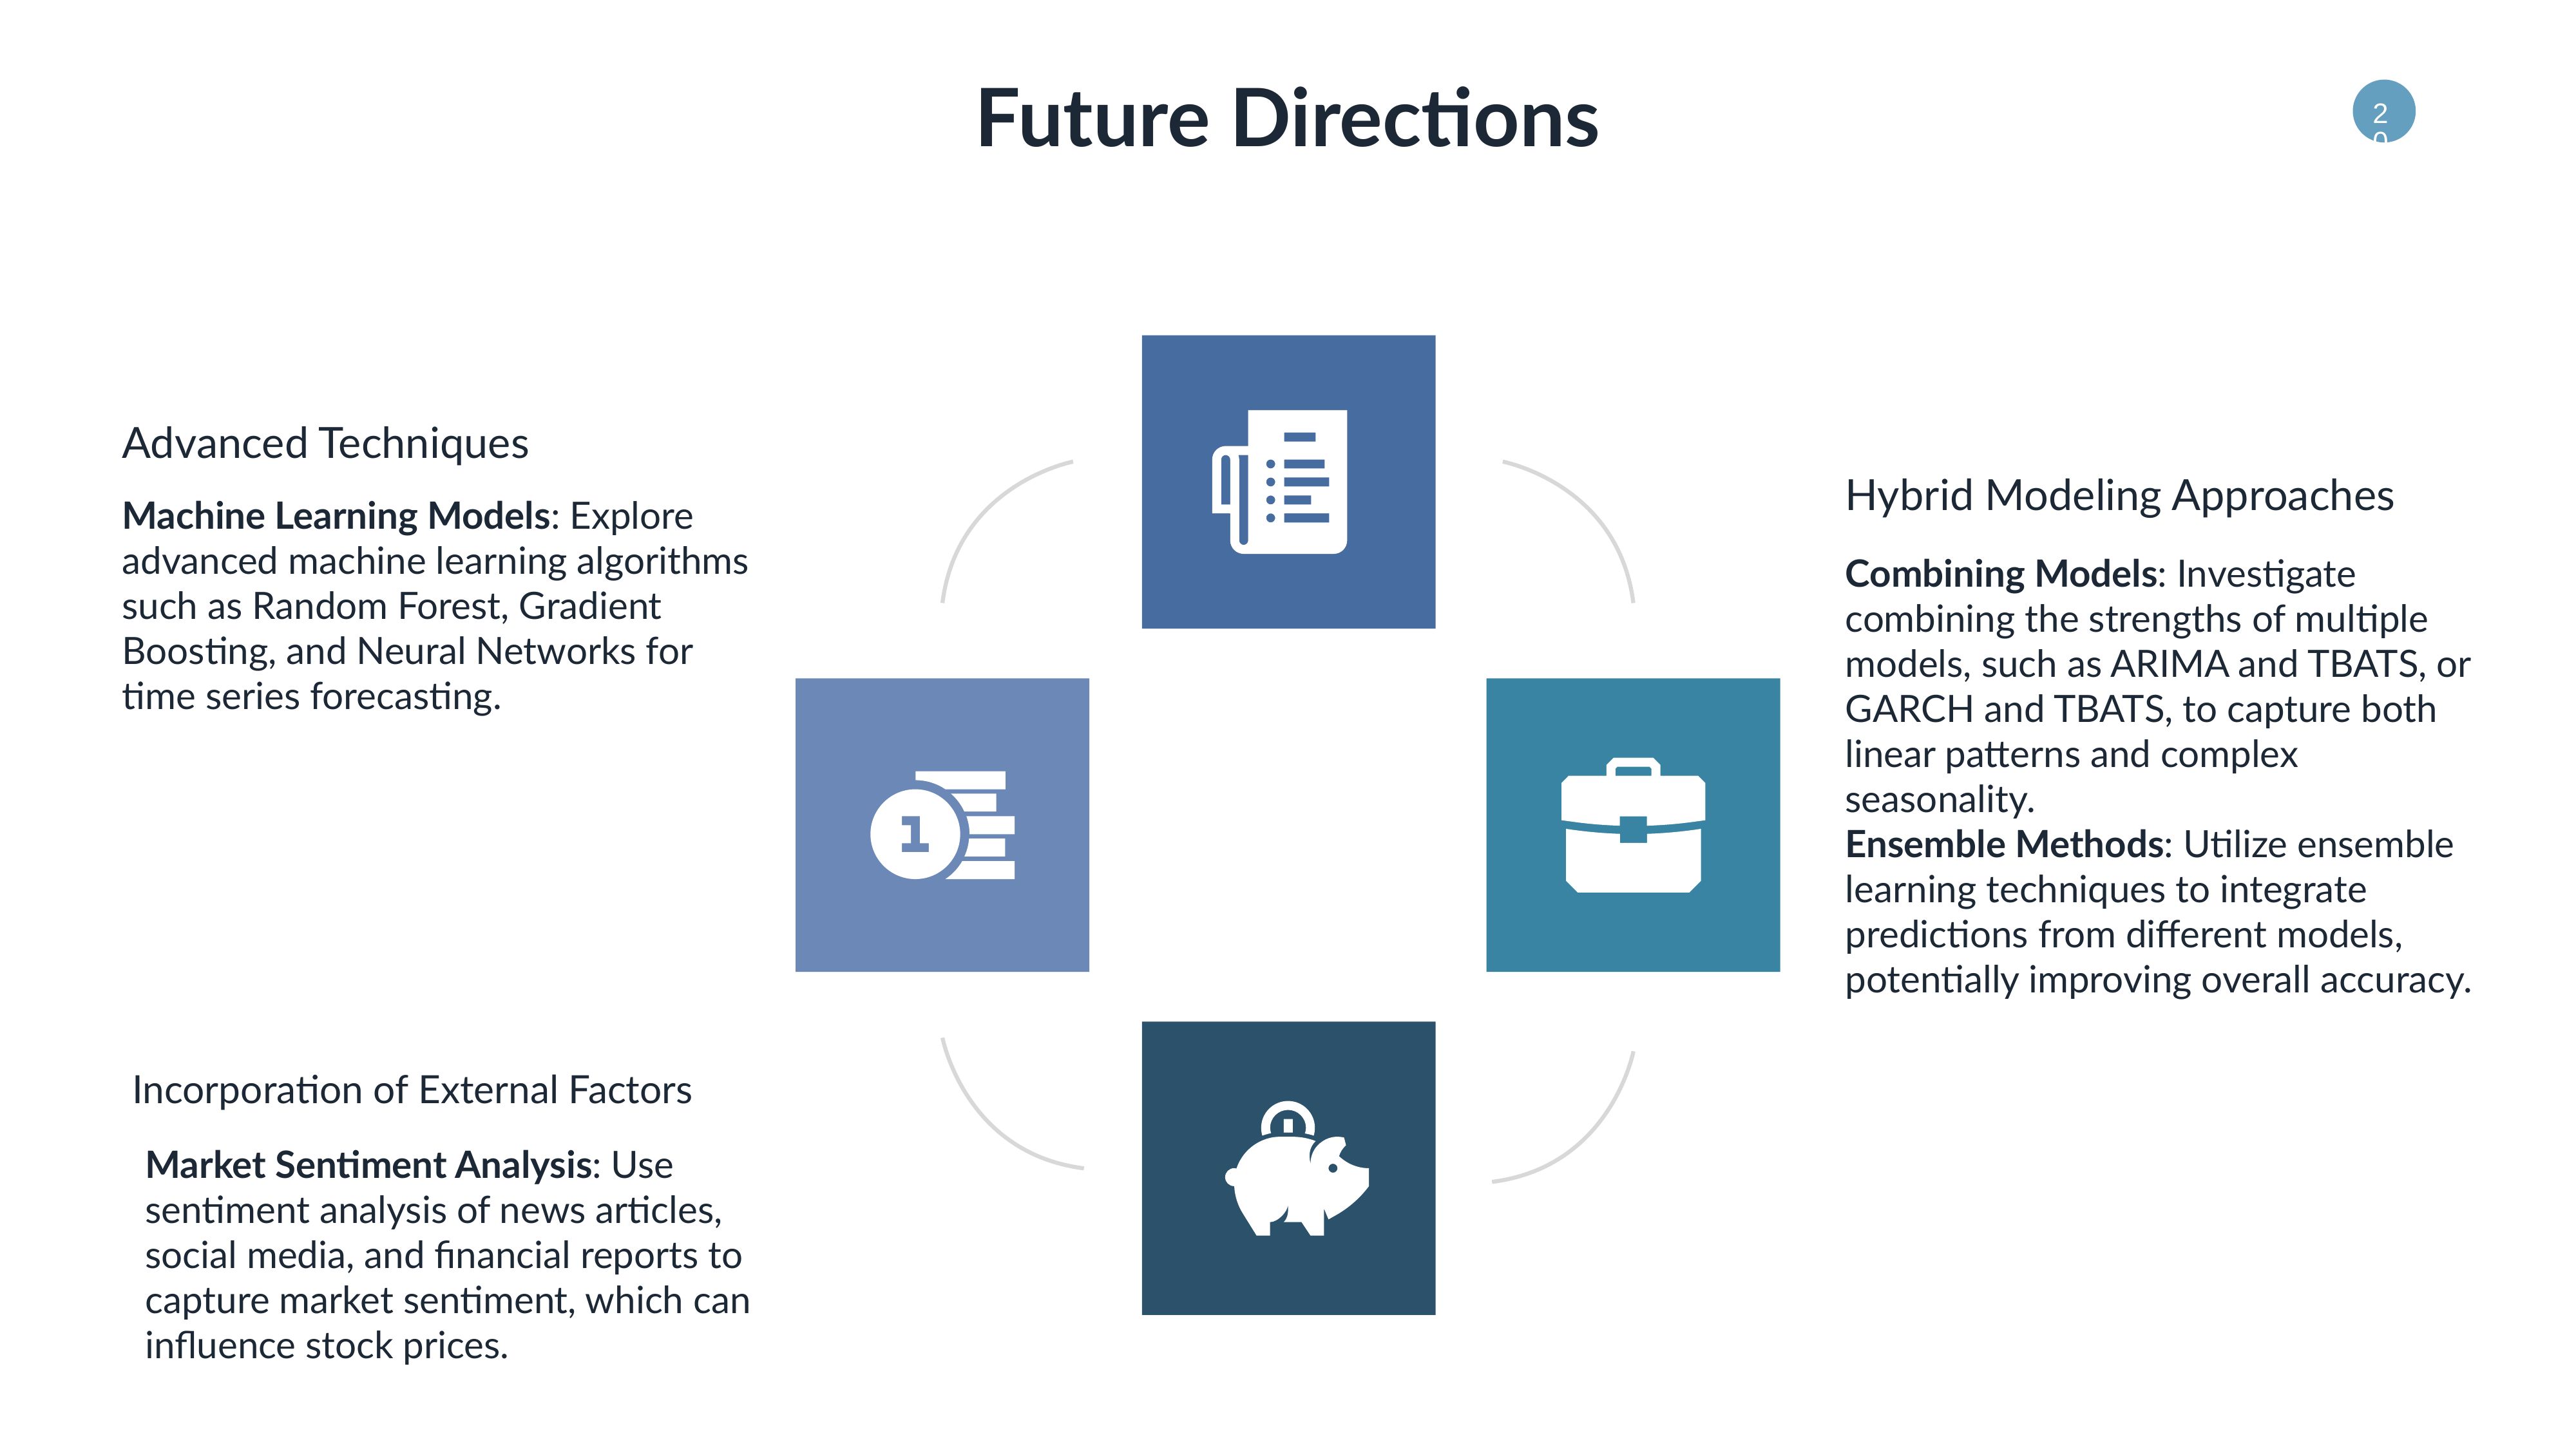

Future Directions

Advanced Techniques

Hybrid Modeling Approaches
Machine Learning Models: Explore advanced machine learning algorithms such as Random Forest, Gradient Boosting, and Neural Networks for time series forecasting.

Combining Models: Investigate combining the strengths of multiple models, such as ARIMA and TBATS, or GARCH and TBATS, to capture both linear patterns and complex seasonality.
Ensemble Methods: Utilize ensemble learning techniques to integrate predictions from different models, potentially improving overall accuracy.

 Incorporation of External Factors

Market Sentiment Analysis: Use sentiment analysis of news articles, social media, and financial reports to capture market sentiment, which can influence stock prices.